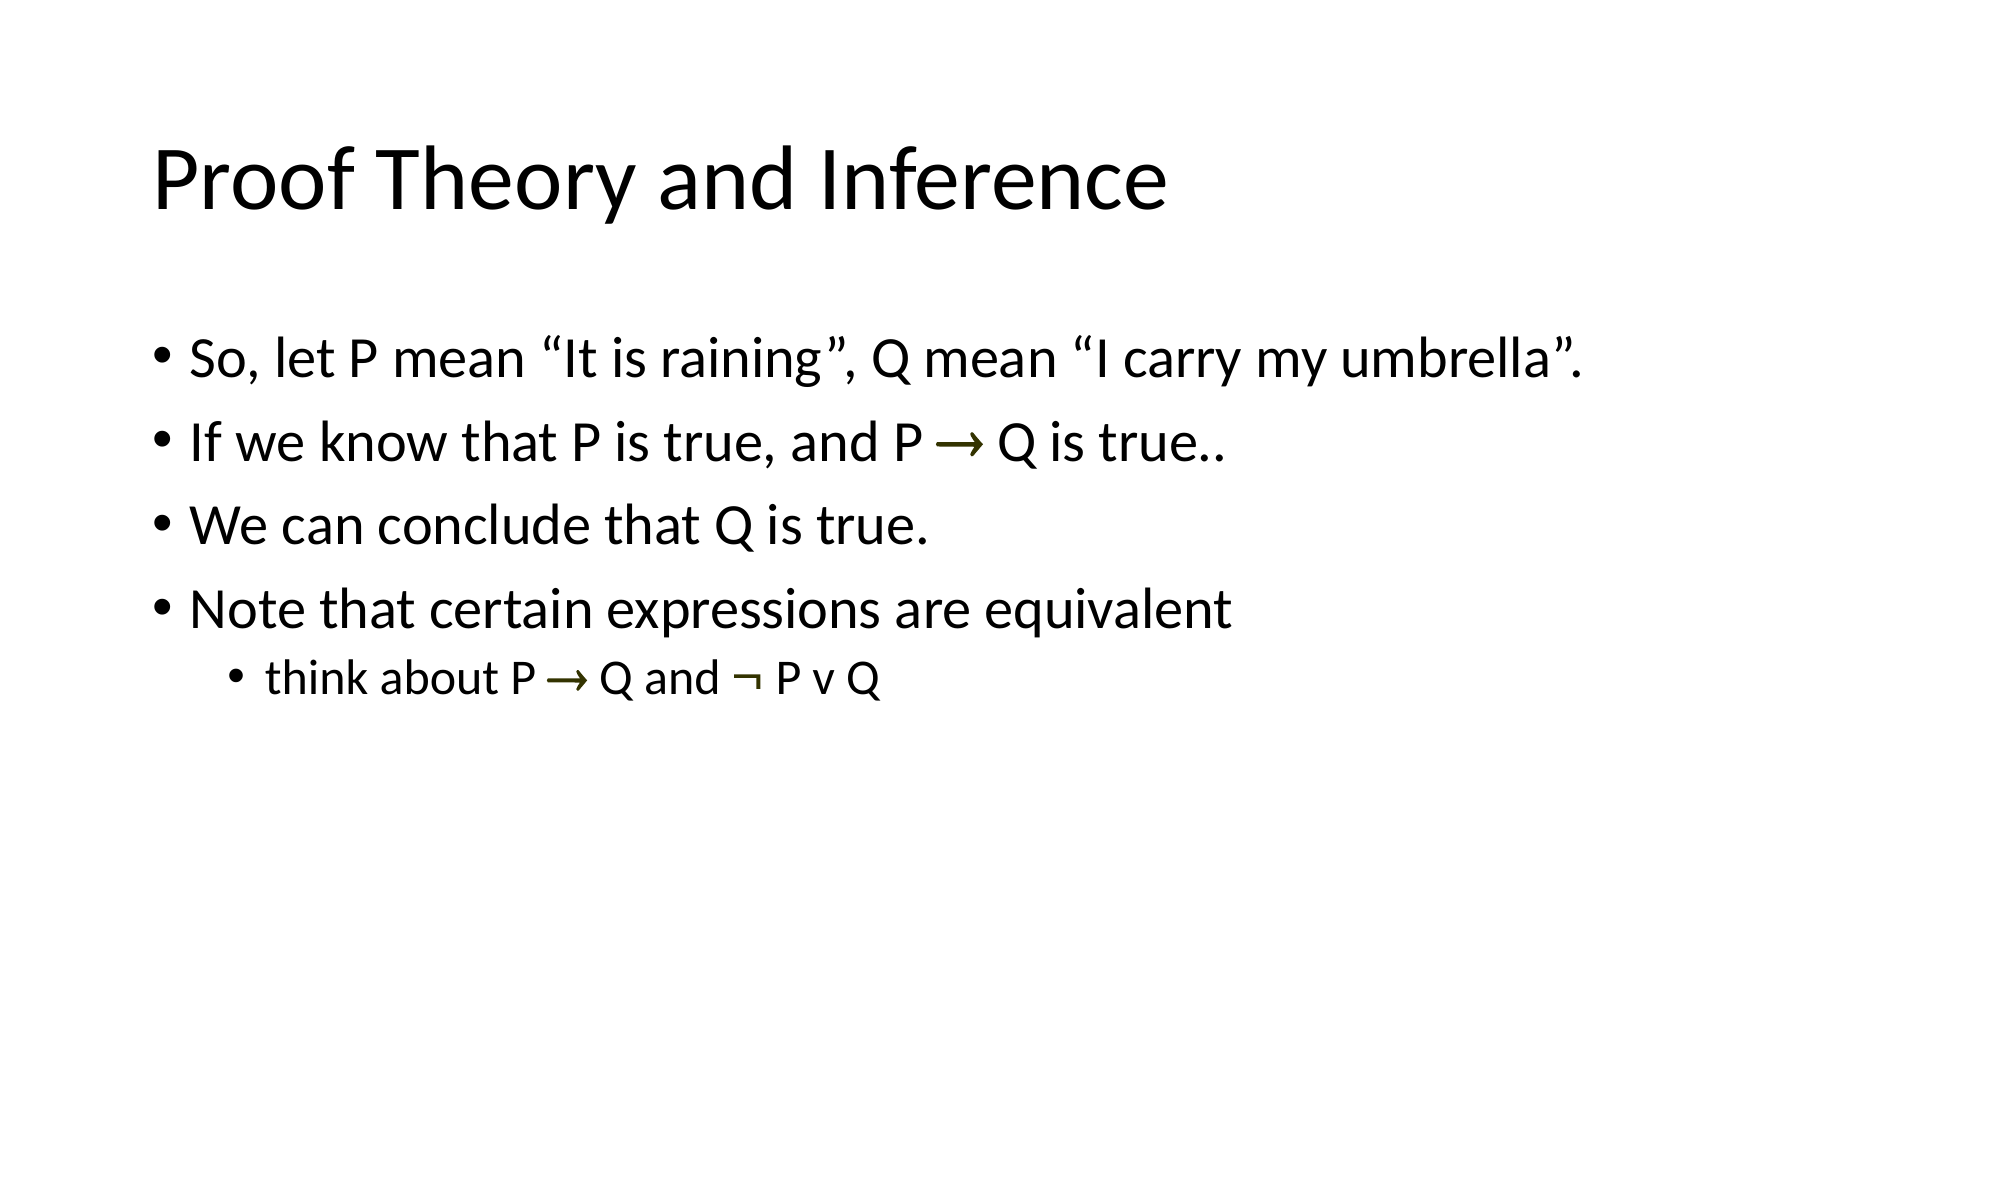

# Proof Theory and Inference
So, let P mean “It is raining”, Q mean “I carry my umbrella”.
If we know that P is true, and P → Q is true..
We can conclude that Q is true.
Note that certain expressions are equivalent
think about P → Q and ¬ P v Q